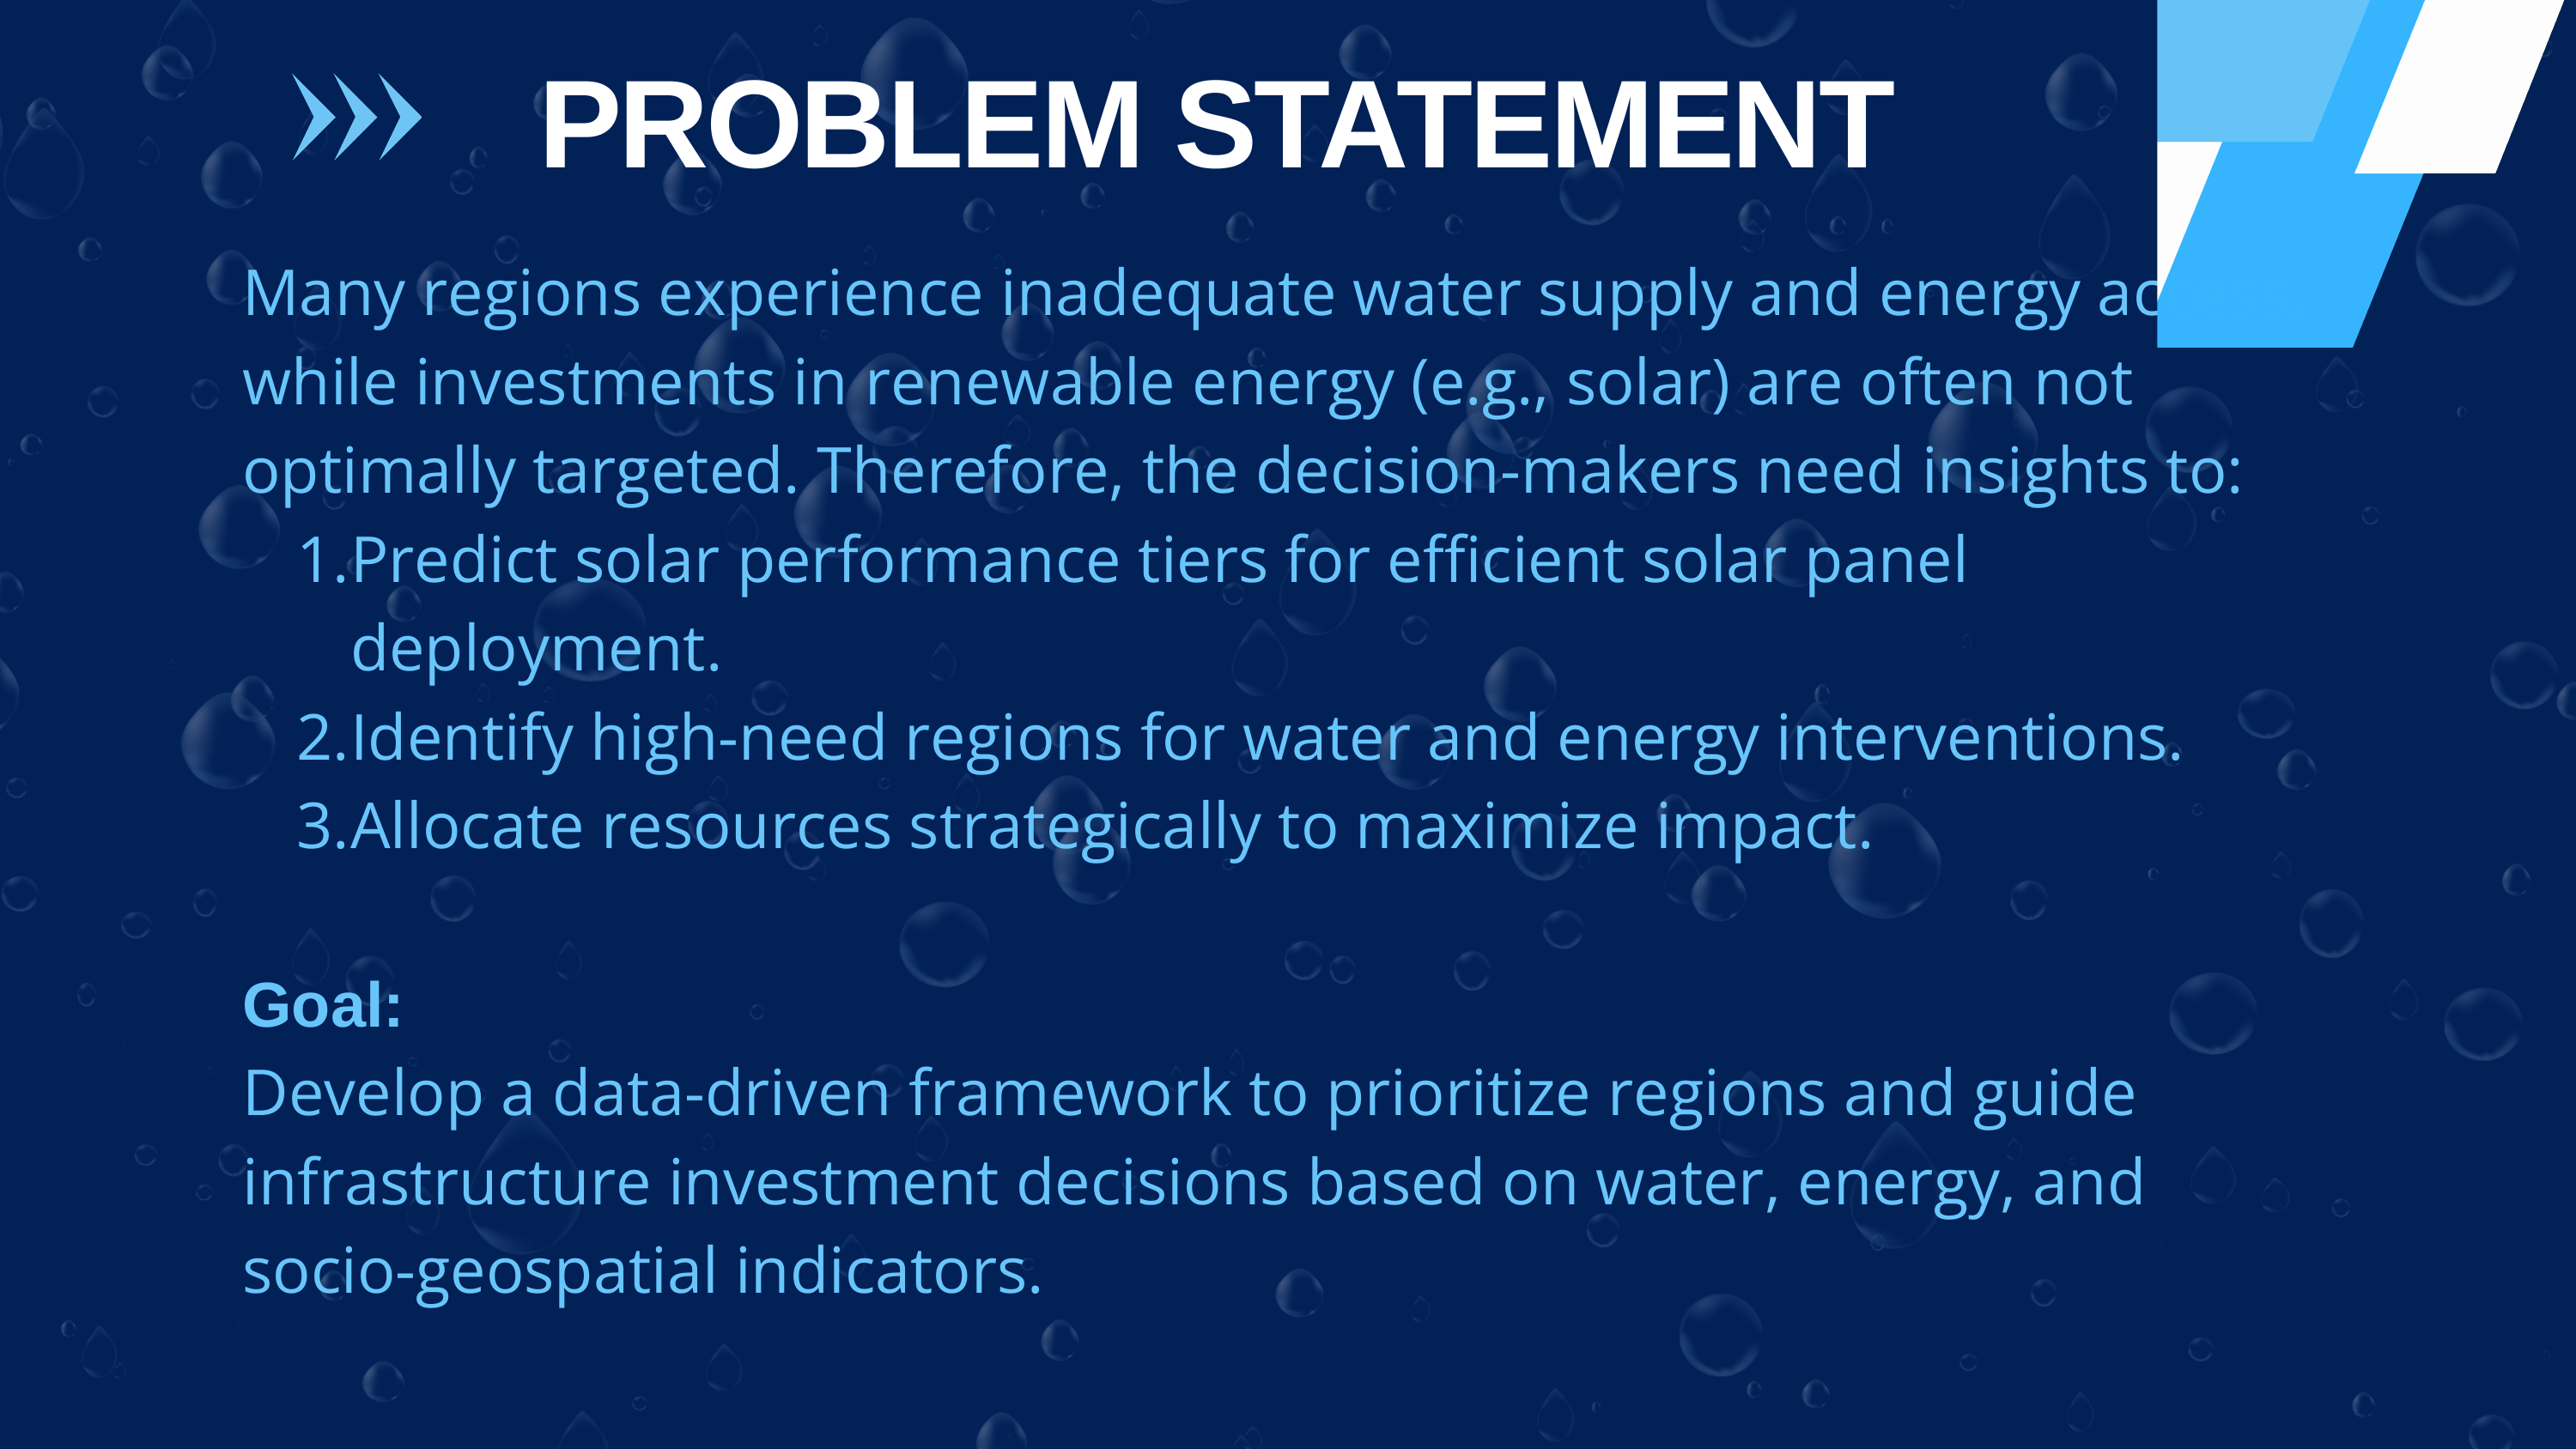

PROBLEM STATEMENT

Many regions experience inadequate water supply and energy access, while investments in renewable energy (e.g., solar) are often not optimally targeted. Therefore, the decision-makers need insights to:
Predict solar performance tiers for efficient solar panel deployment.
Identify high-need regions for water and energy interventions.
Allocate resources strategically to maximize impact.

Goal:
Develop a data-driven framework to prioritize regions and guide infrastructure investment decisions based on water, energy, and socio-geospatial indicators.